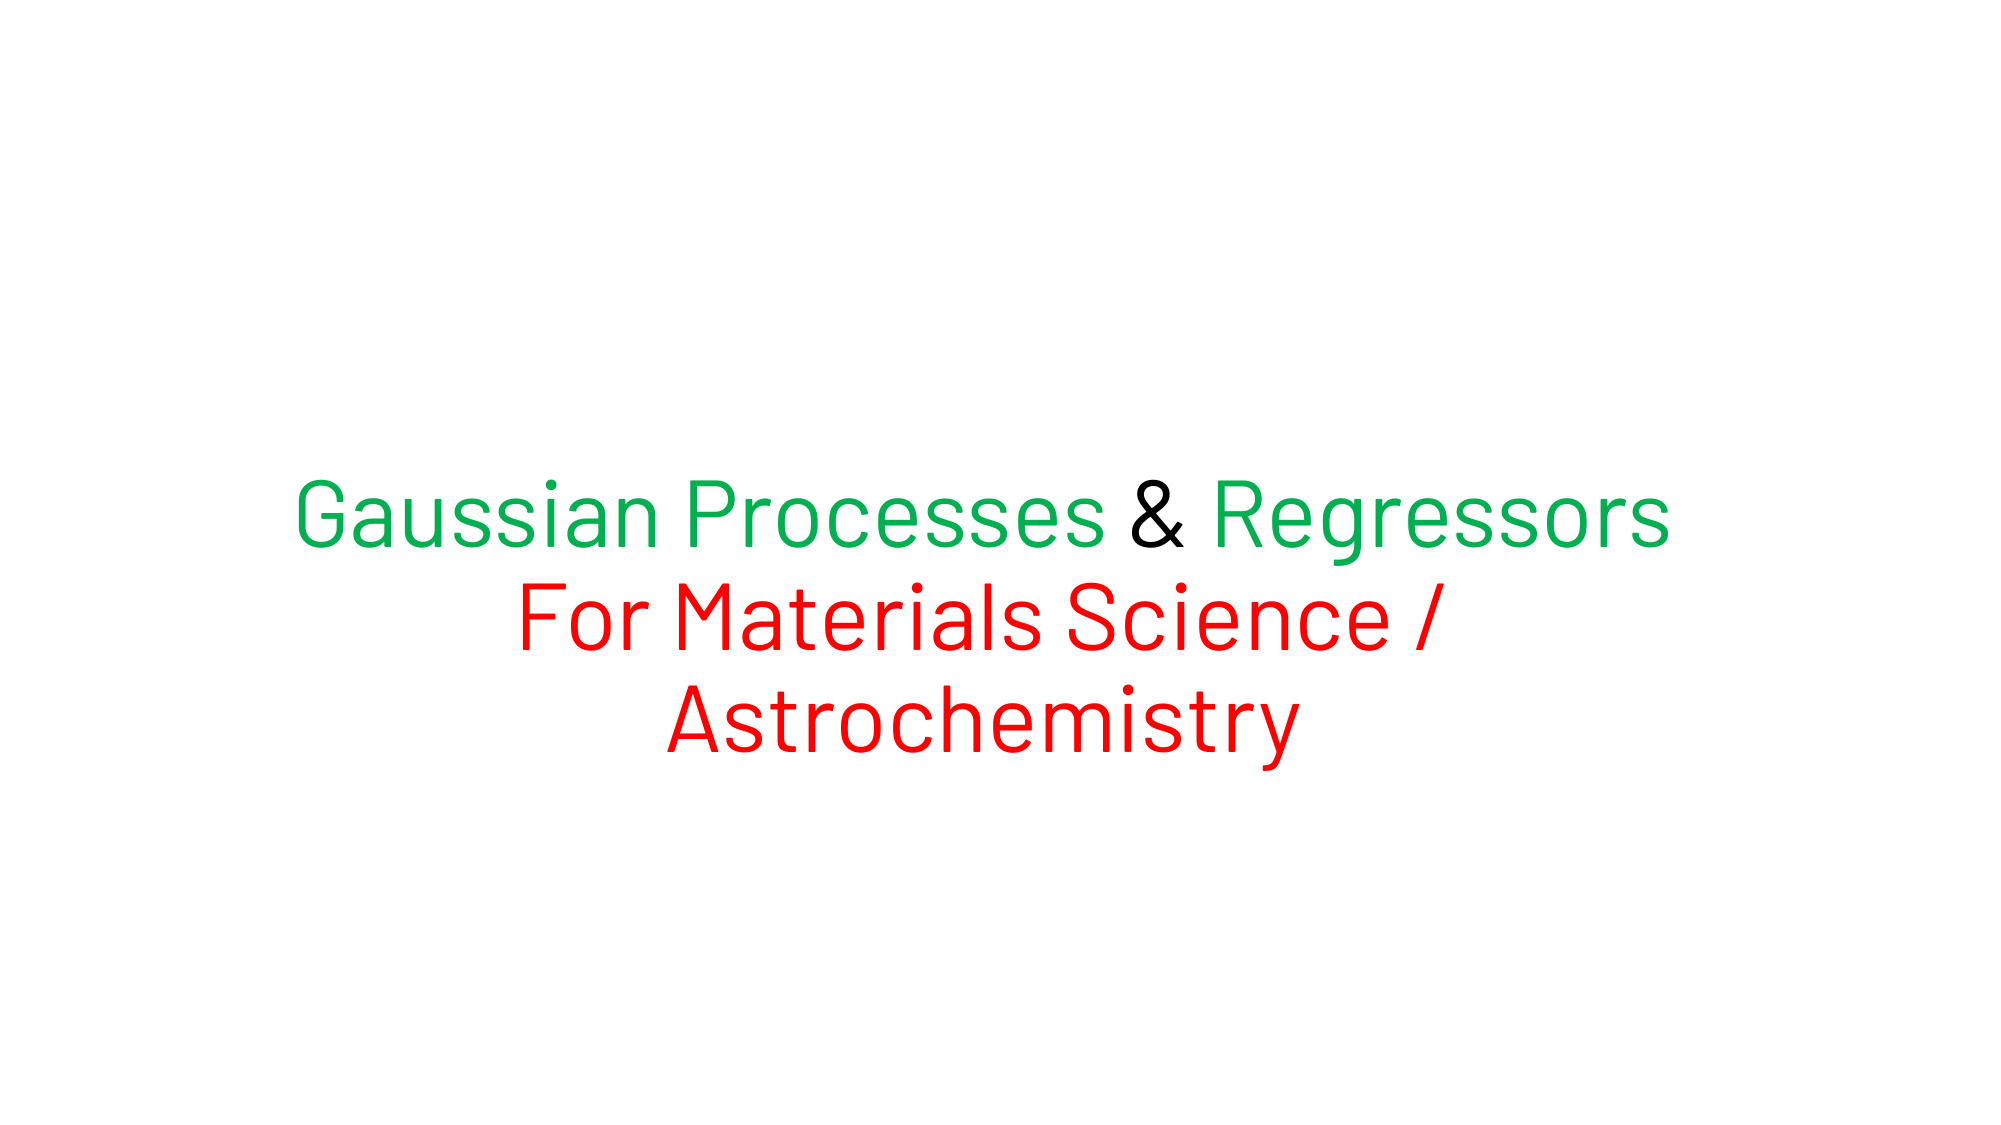

# Gaussian Processes & Regressors For Materials Science / Astrochemistry